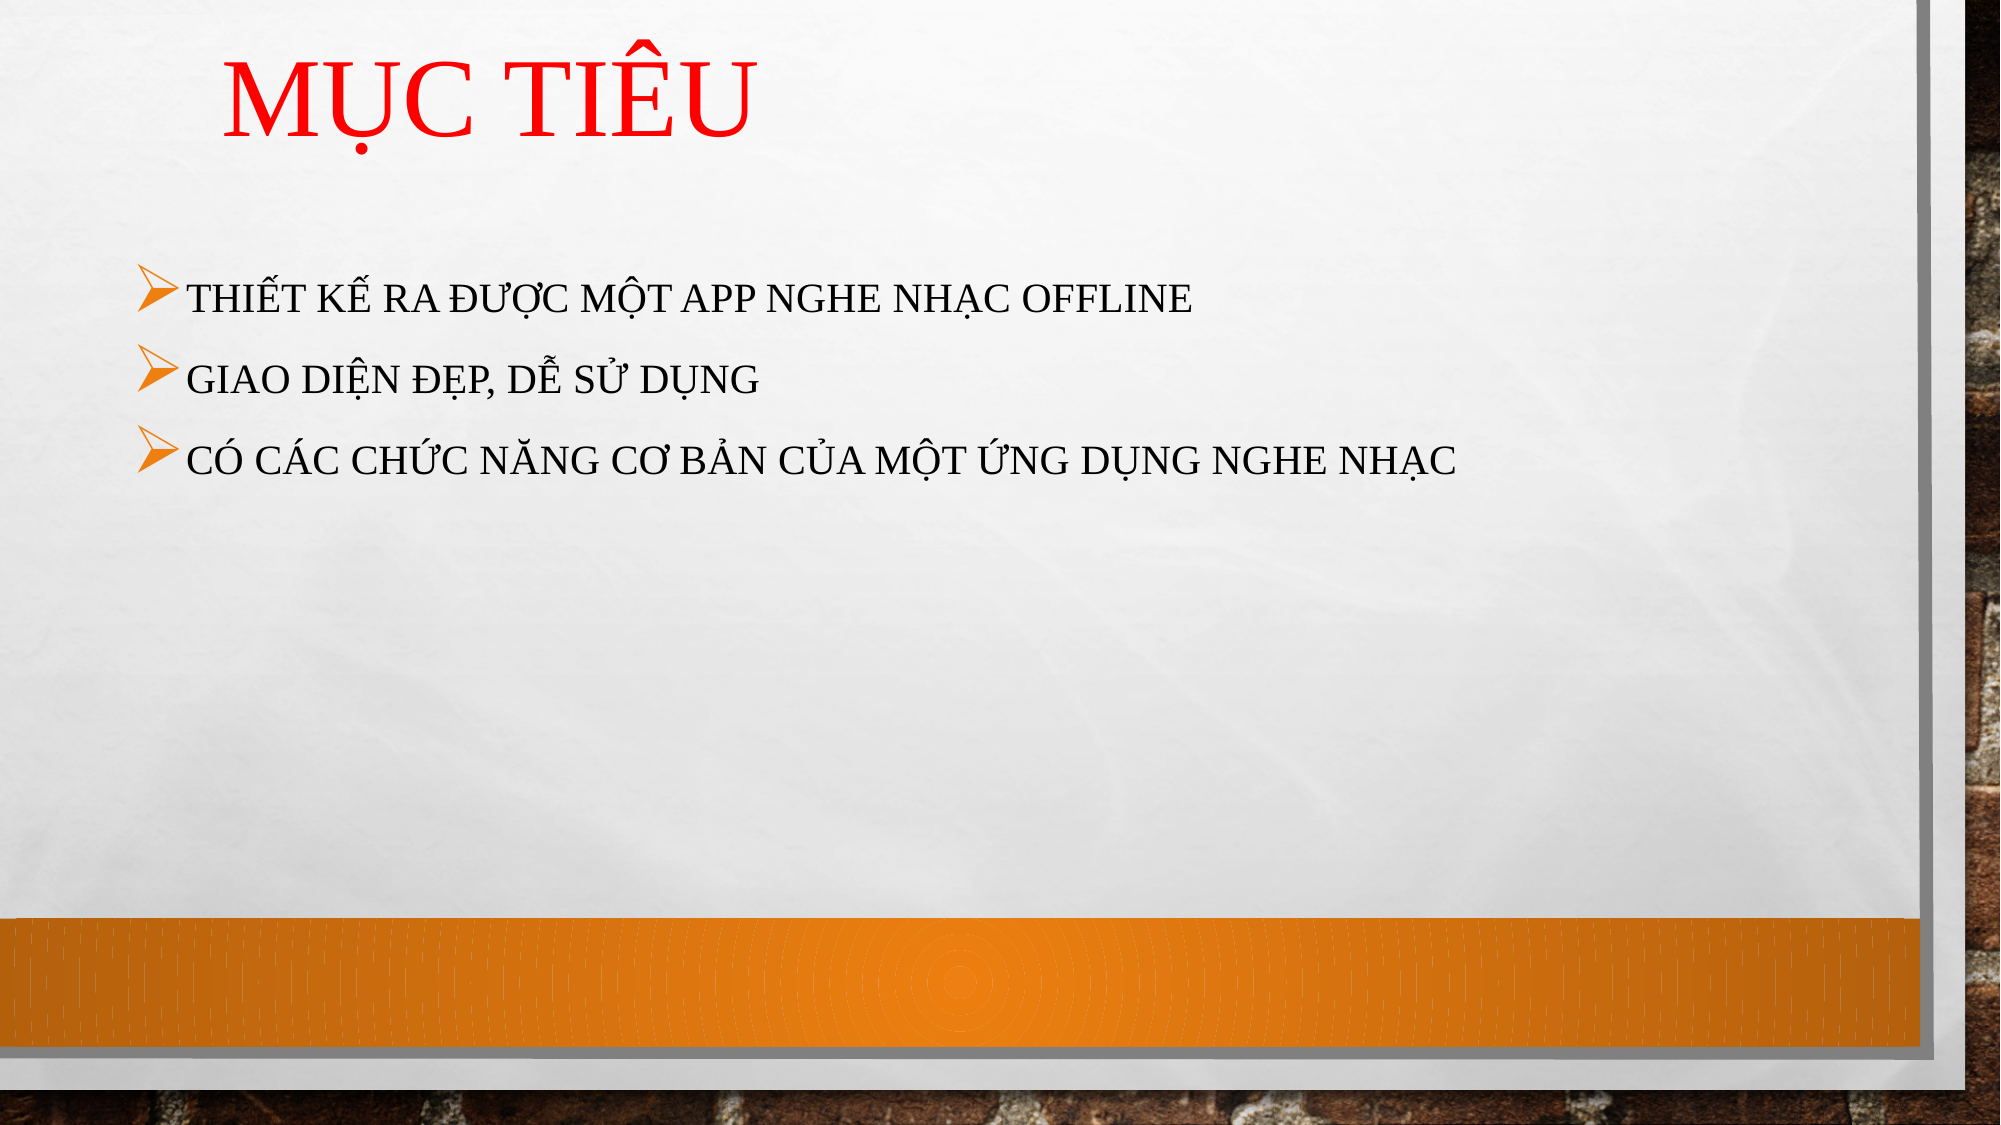

# Mục tiêu
Thiết kế ra được một app nghe nhạc offline
Giao diện đẹp, dễ sử dụng
Có các chức năng cơ bản của một ứng dụng nghe nhạc